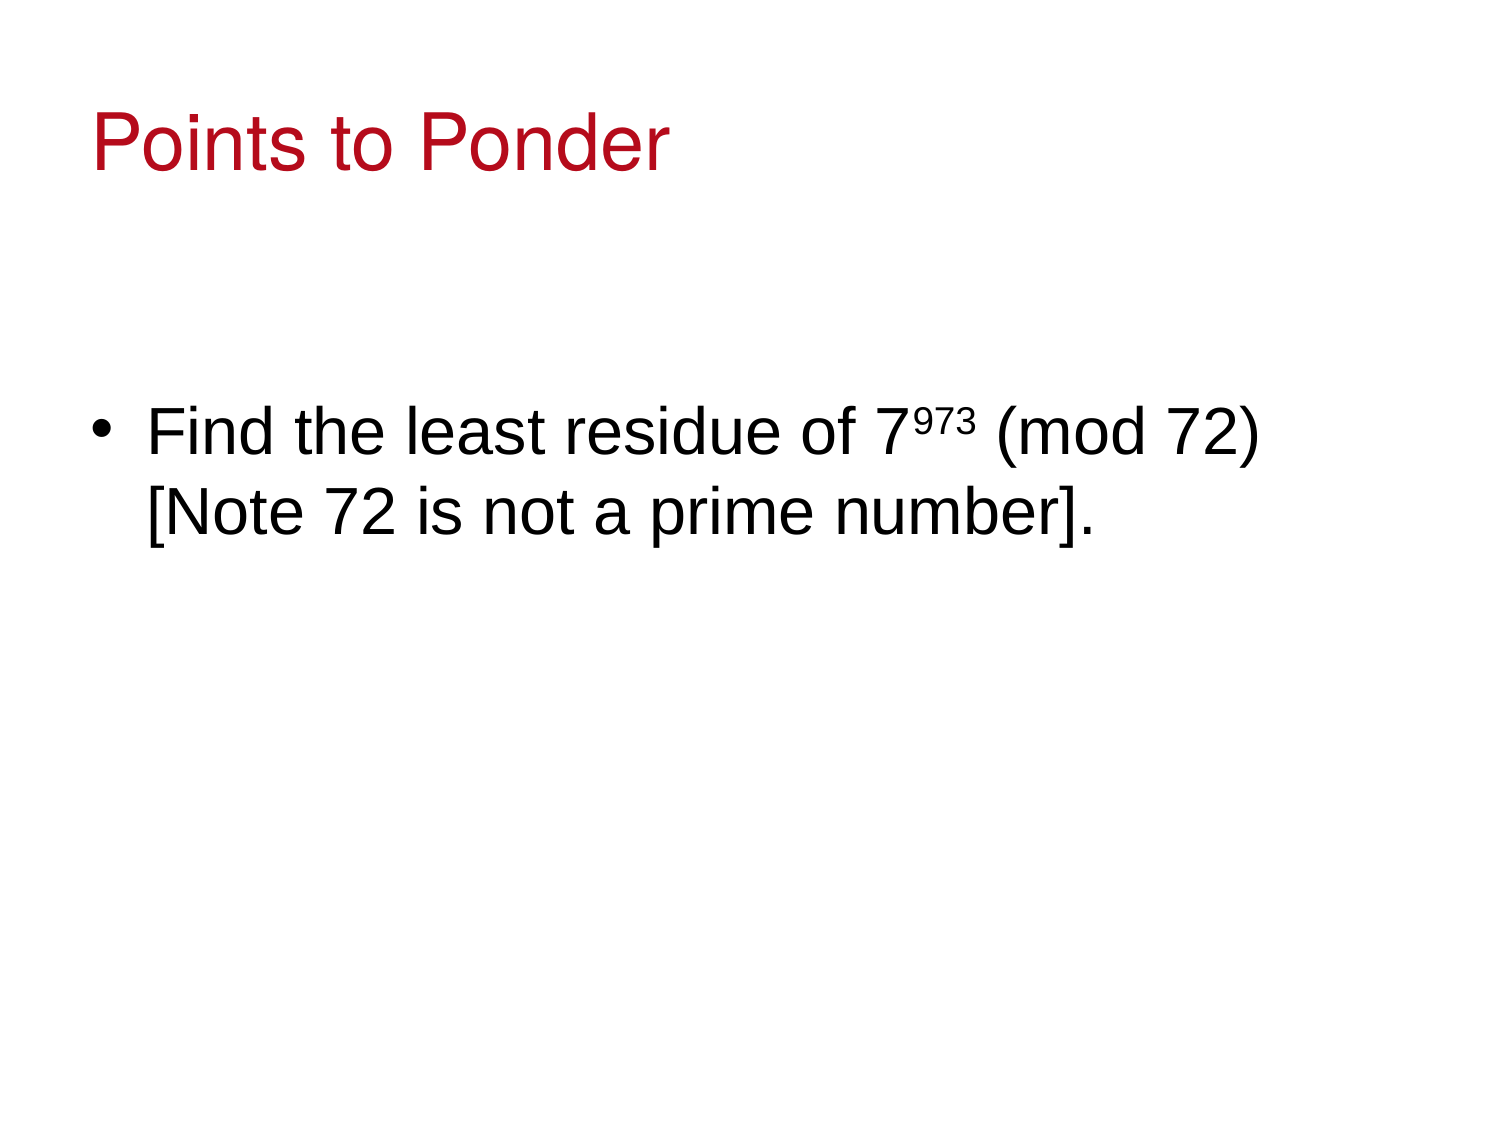

# Points to Ponder

Find the least residue of 7973 (mod 72) [Note 72 is not a prime number].